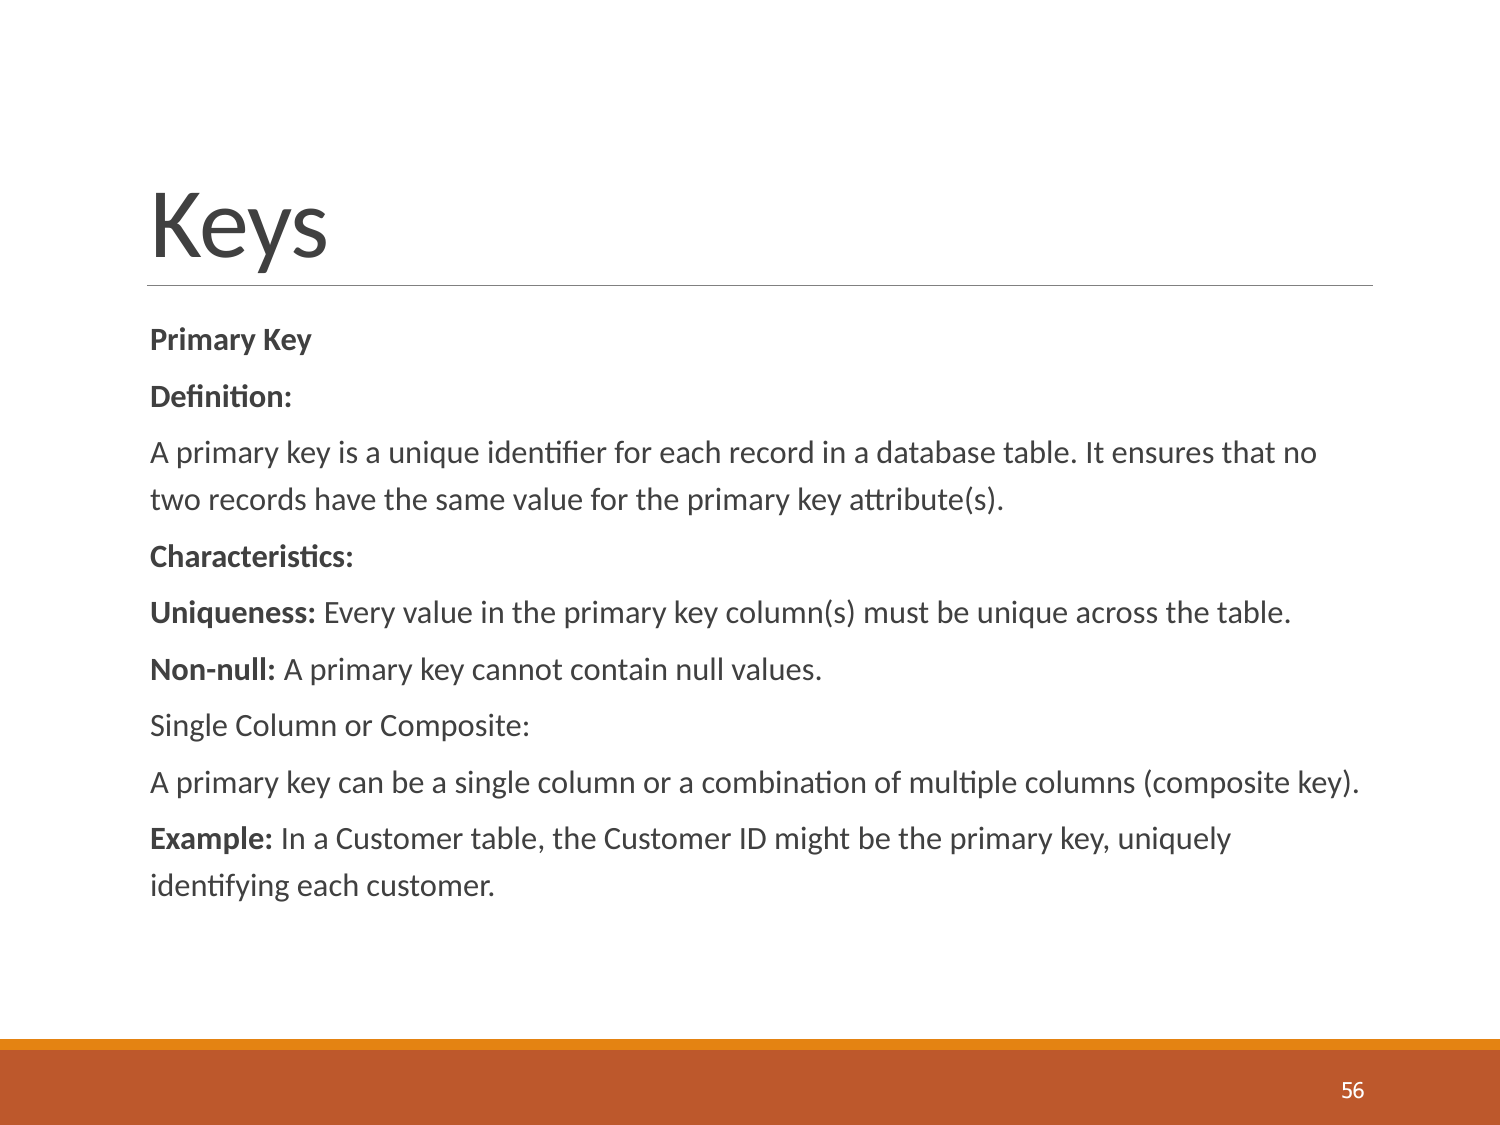

# Keys
Primary Key
Definition:
A primary key is a unique identifier for each record in a database table. It ensures that no two records have the same value for the primary key attribute(s).
Characteristics:
Uniqueness: Every value in the primary key column(s) must be unique across the table.
Non-null: A primary key cannot contain null values.
Single Column or Composite:
A primary key can be a single column or a combination of multiple columns (composite key).
Example: In a Customer table, the Customer ID might be the primary key, uniquely identifying each customer.
56